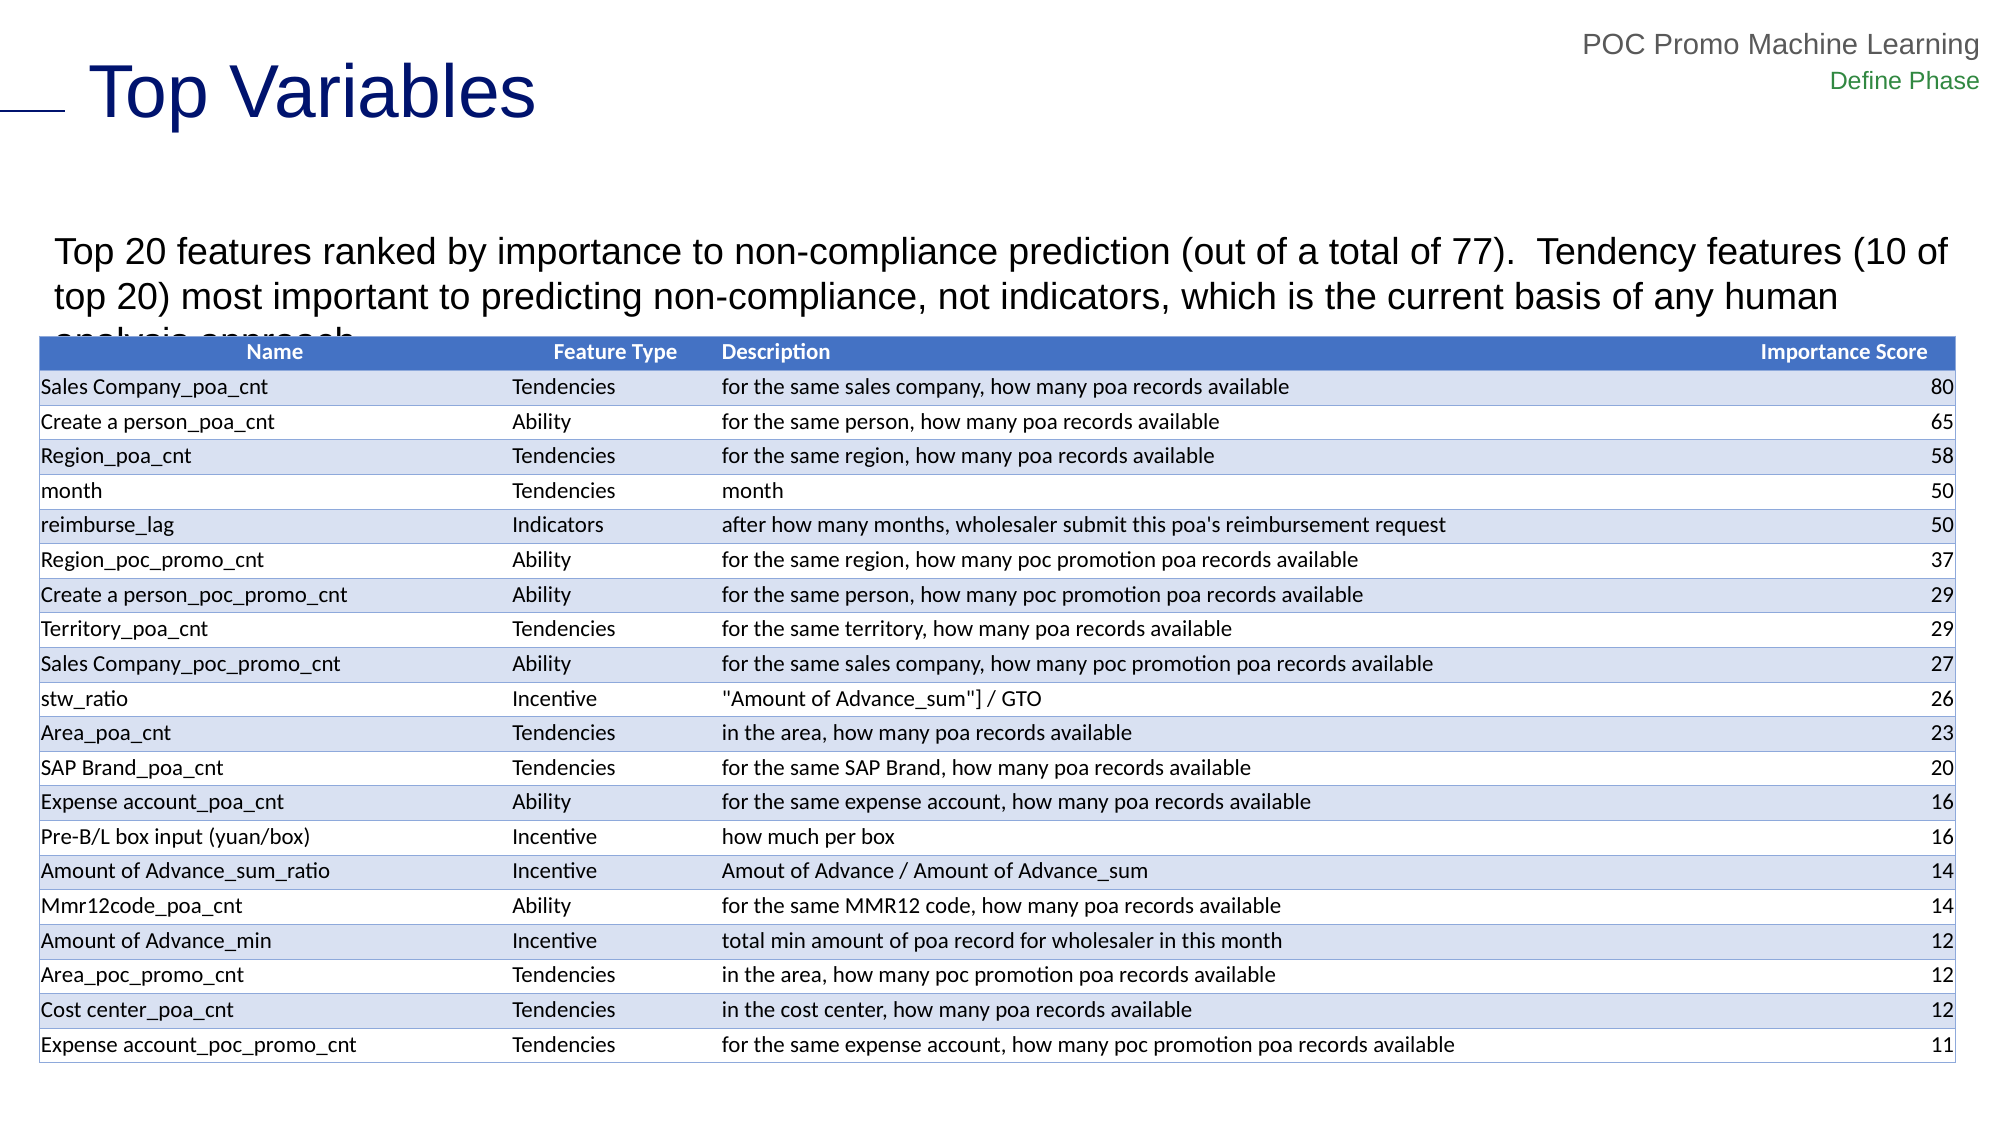

Slide Reference
Usage: Mandatory
Description:  What should the team do if the KPI shows a downturn in performance (e.g., out-of-control condition)?
Instructions: Detail your plan on how to respond to a performance excursion (i.e., special cause variation). Include screenshots of reaction plans and Include details of who is responsible for this response plan moving forward, etc.
POC Promo Machine Learning
# Top Variables
Define Phase
Top 20 features ranked by importance to non-compliance prediction (out of a total of 77).  Tendency features (10 of top 20) most important to predicting non-compliance, not indicators, which is the current basis of any human analysis approach.
| Name | Feature Type | Description | Importance Score |
| --- | --- | --- | --- |
| Sales Company\_poa\_cnt | Tendencies | for the same sales company, how many poa records available | 80 |
| Create a person\_poa\_cnt | Ability | for the same person, how many poa records available | 65 |
| Region\_poa\_cnt | Tendencies | for the same region, how many poa records available | 58 |
| month | Tendencies | month | 50 |
| reimburse\_lag | Indicators | after how many months, wholesaler submit this poa's reimbursement request | 50 |
| Region\_poc\_promo\_cnt | Ability | for the same region, how many poc promotion poa records available | 37 |
| Create a person\_poc\_promo\_cnt | Ability | for the same person, how many poc promotion poa records available | 29 |
| Territory\_poa\_cnt | Tendencies | for the same territory, how many poa records available | 29 |
| Sales Company\_poc\_promo\_cnt | Ability | for the same sales company, how many poc promotion poa records available | 27 |
| stw\_ratio | Incentive | "Amount of Advance\_sum"] / GTO | 26 |
| Area\_poa\_cnt | Tendencies | in the area, how many poa records available | 23 |
| SAP Brand\_poa\_cnt | Tendencies | for the same SAP Brand, how many poa records available | 20 |
| Expense account\_poa\_cnt | Ability | for the same expense account, how many poa records available | 16 |
| Pre-B/L box input (yuan/box) | Incentive | how much per box | 16 |
| Amount of Advance\_sum\_ratio | Incentive | Amout of Advance / Amount of Advance\_sum | 14 |
| Mmr12code\_poa\_cnt | Ability | for the same MMR12 code, how many poa records available | 14 |
| Amount of Advance\_min | Incentive | total min amount of poa record for wholesaler in this month | 12 |
| Area\_poc\_promo\_cnt | Tendencies | in the area, how many poc promotion poa records available | 12 |
| Cost center\_poa\_cnt | Tendencies | in the cost center, how many poa records available | 12 |
| Expense account\_poc\_promo\_cnt | Tendencies | for the same expense account, how many poc promotion poa records available | 11 |